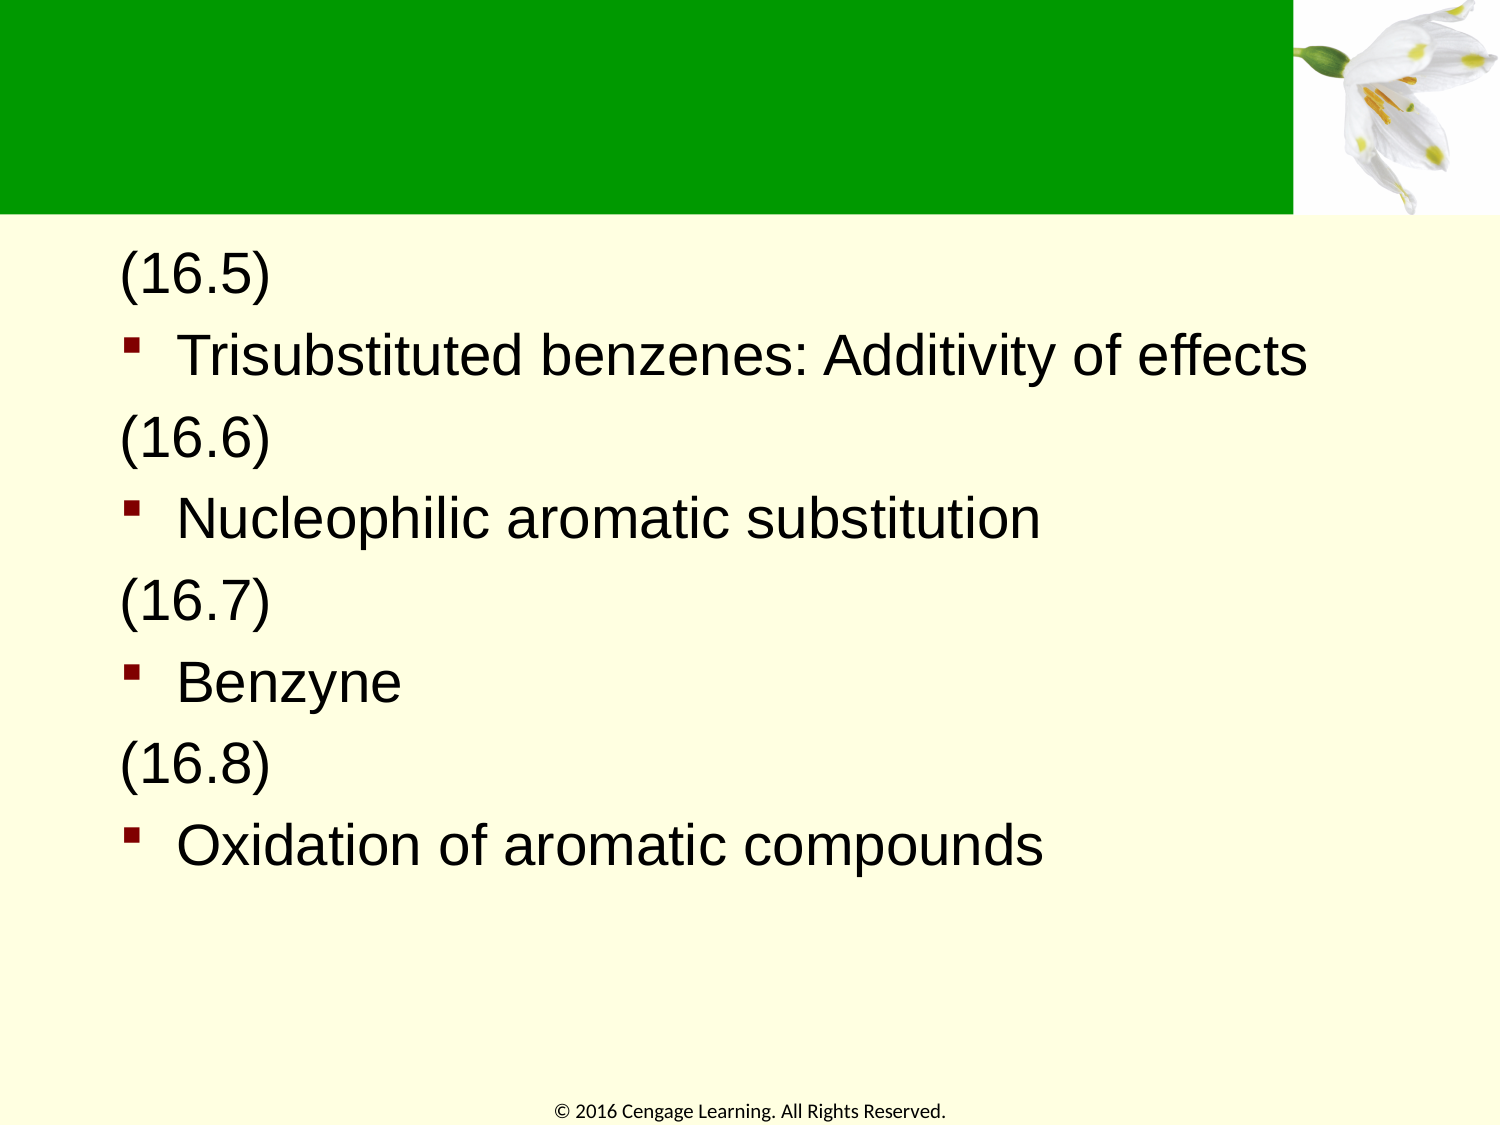

#
(16.5)
Trisubstituted benzenes: Additivity of effects
(16.6)
Nucleophilic aromatic substitution
(16.7)
Benzyne
(16.8)
Oxidation of aromatic compounds